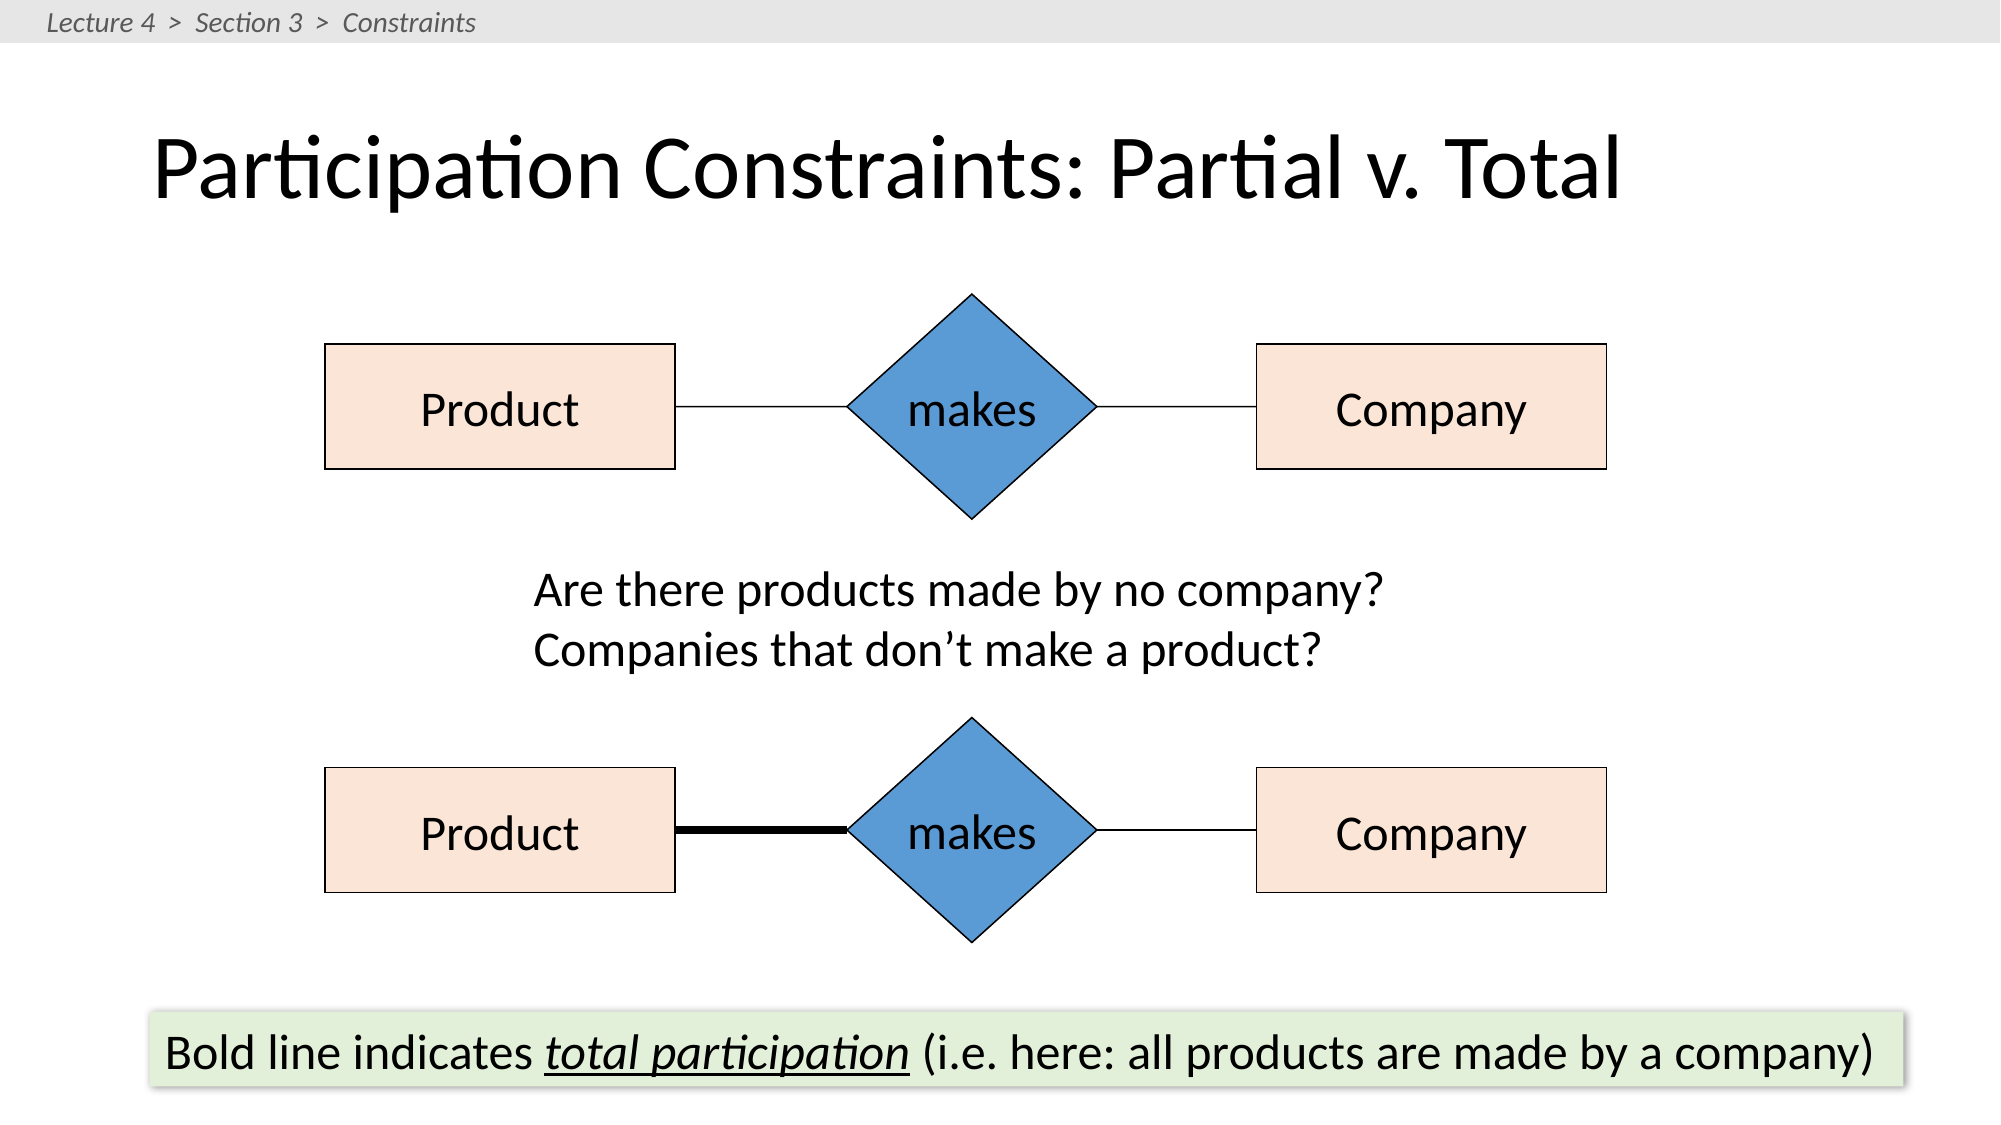

Lecture 4  >  Section 3  >  Constraints
# Participation Constraints: Partial v. Total
makes
Product
Company
Are there products made by no company? Companies that don’t make a product?
makes
Product
Company
Bold line indicates total participation (i.e. here: all products are made by a company)
74